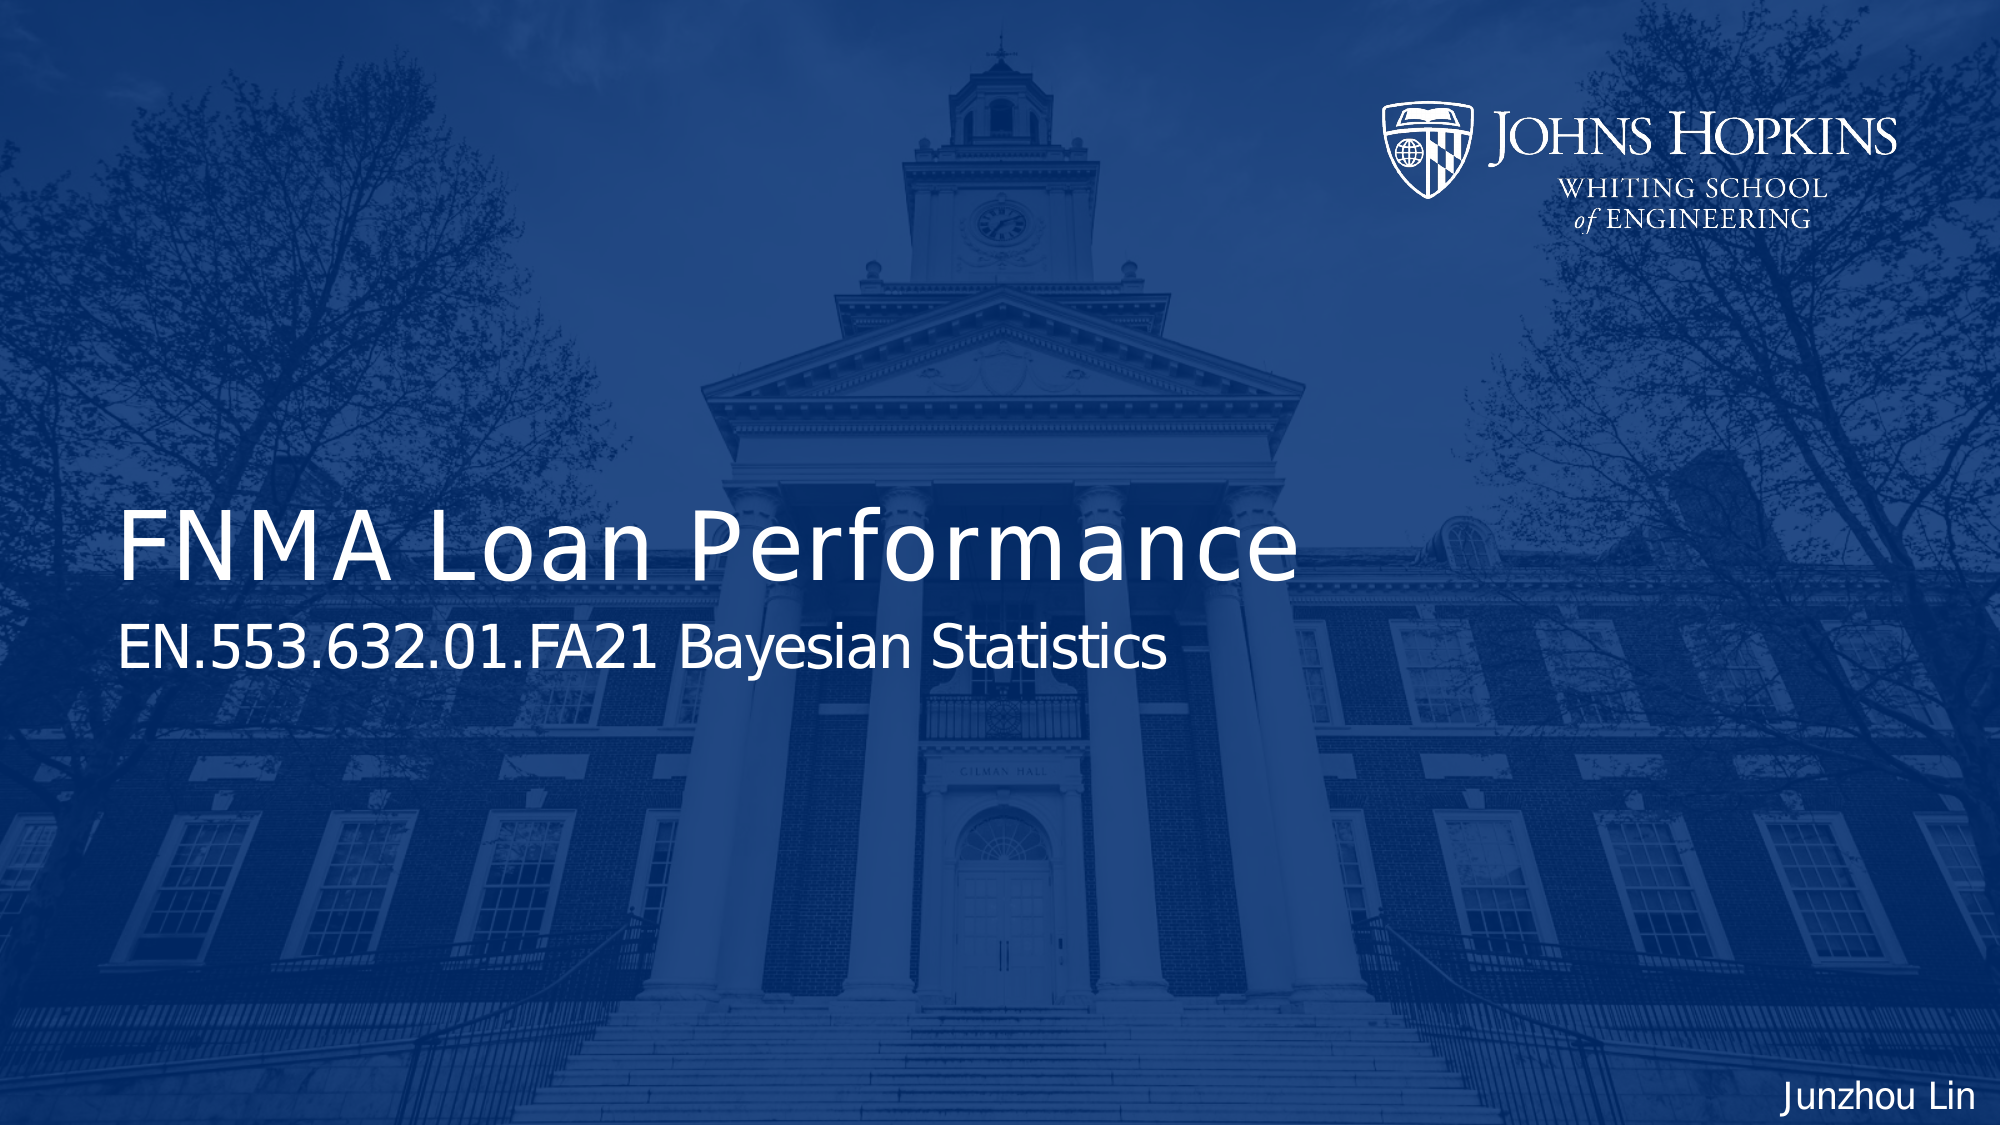

# FNMA Loan Performance
EN.553.632.01.FA21 Bayesian Statistics
Junzhou Lin